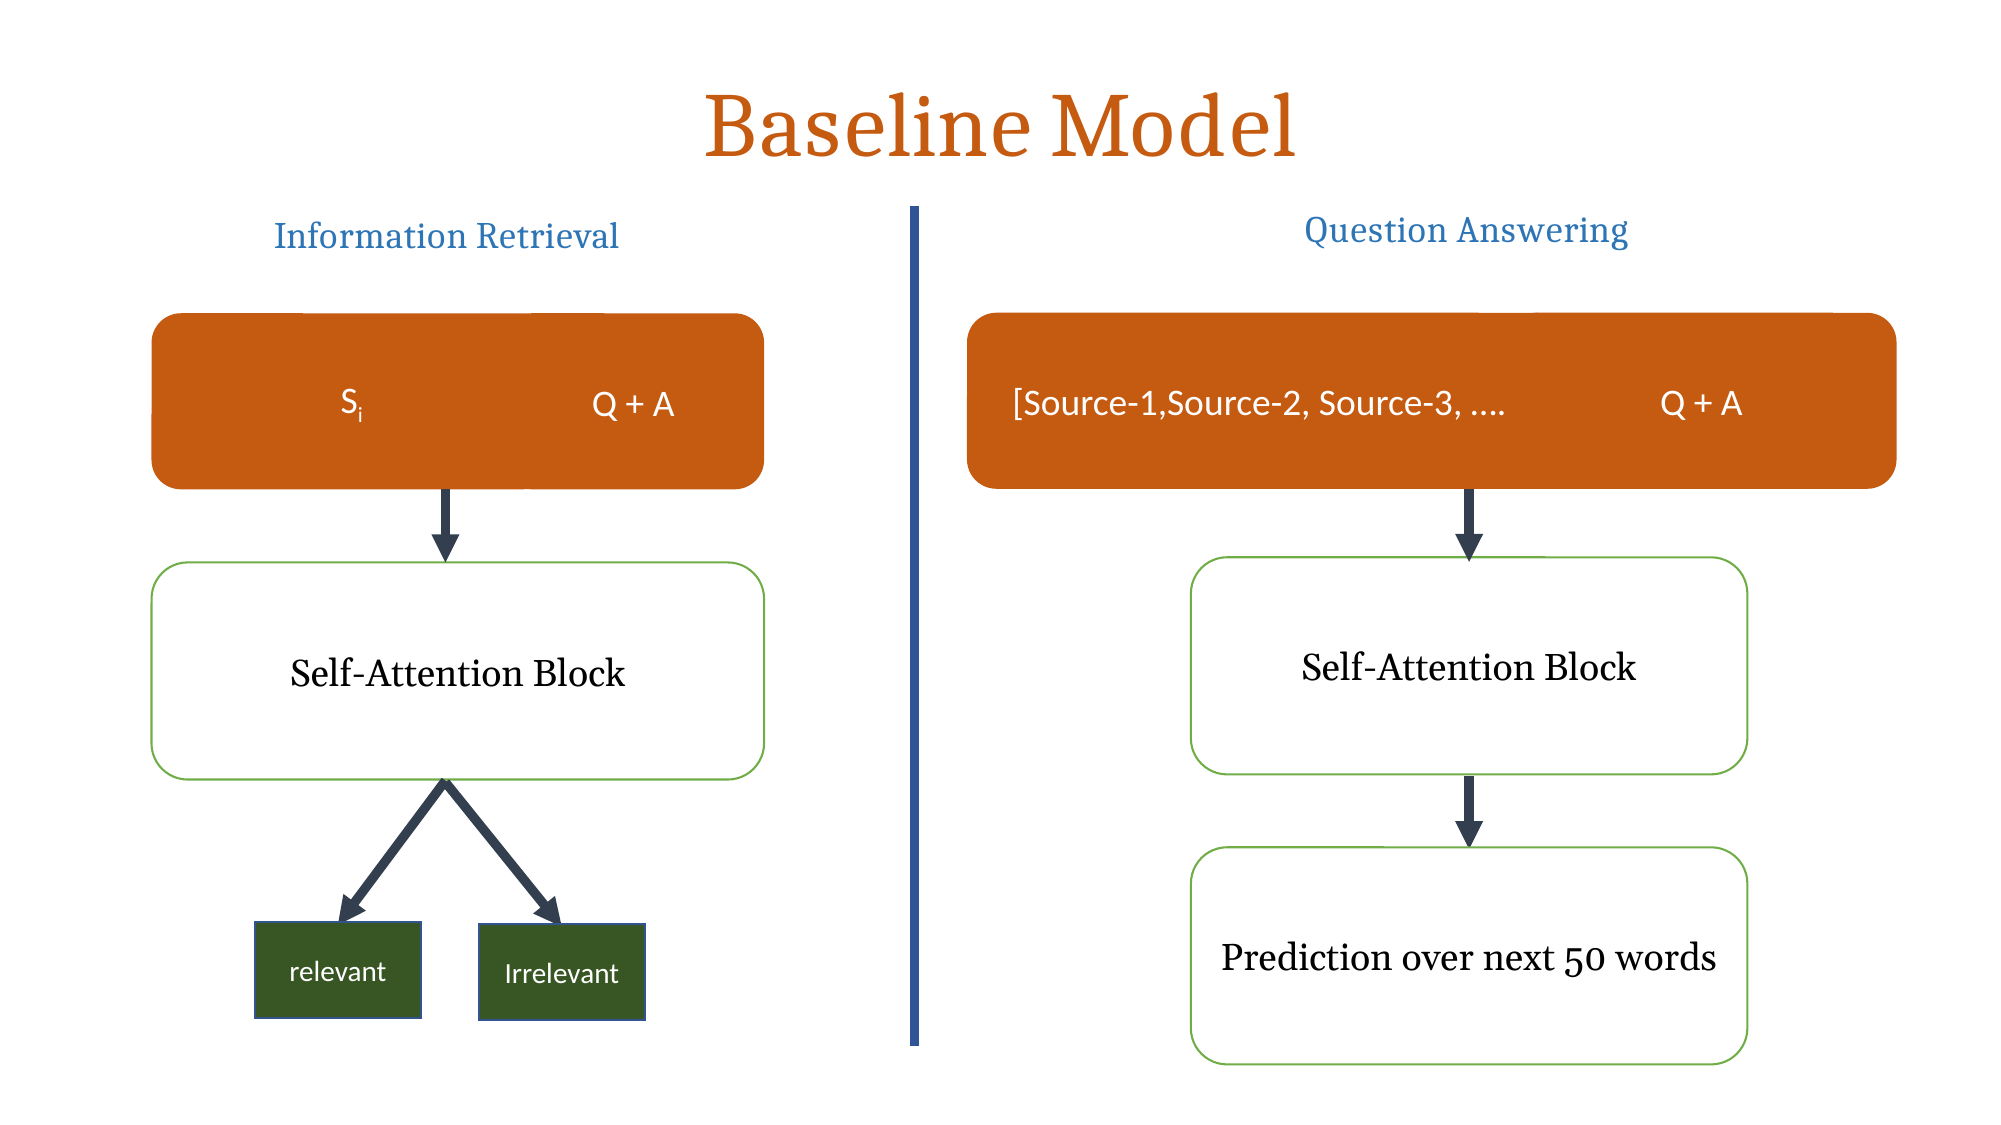

# Baseline Model
Question Answering
Information Retrieval
Q + A
[Source-1,Source-2, Source-3, ….]
Si
Q + A
Self-Attention Block
Self-Attention Block
Prediction over next 50 words
relevant
Irrelevant